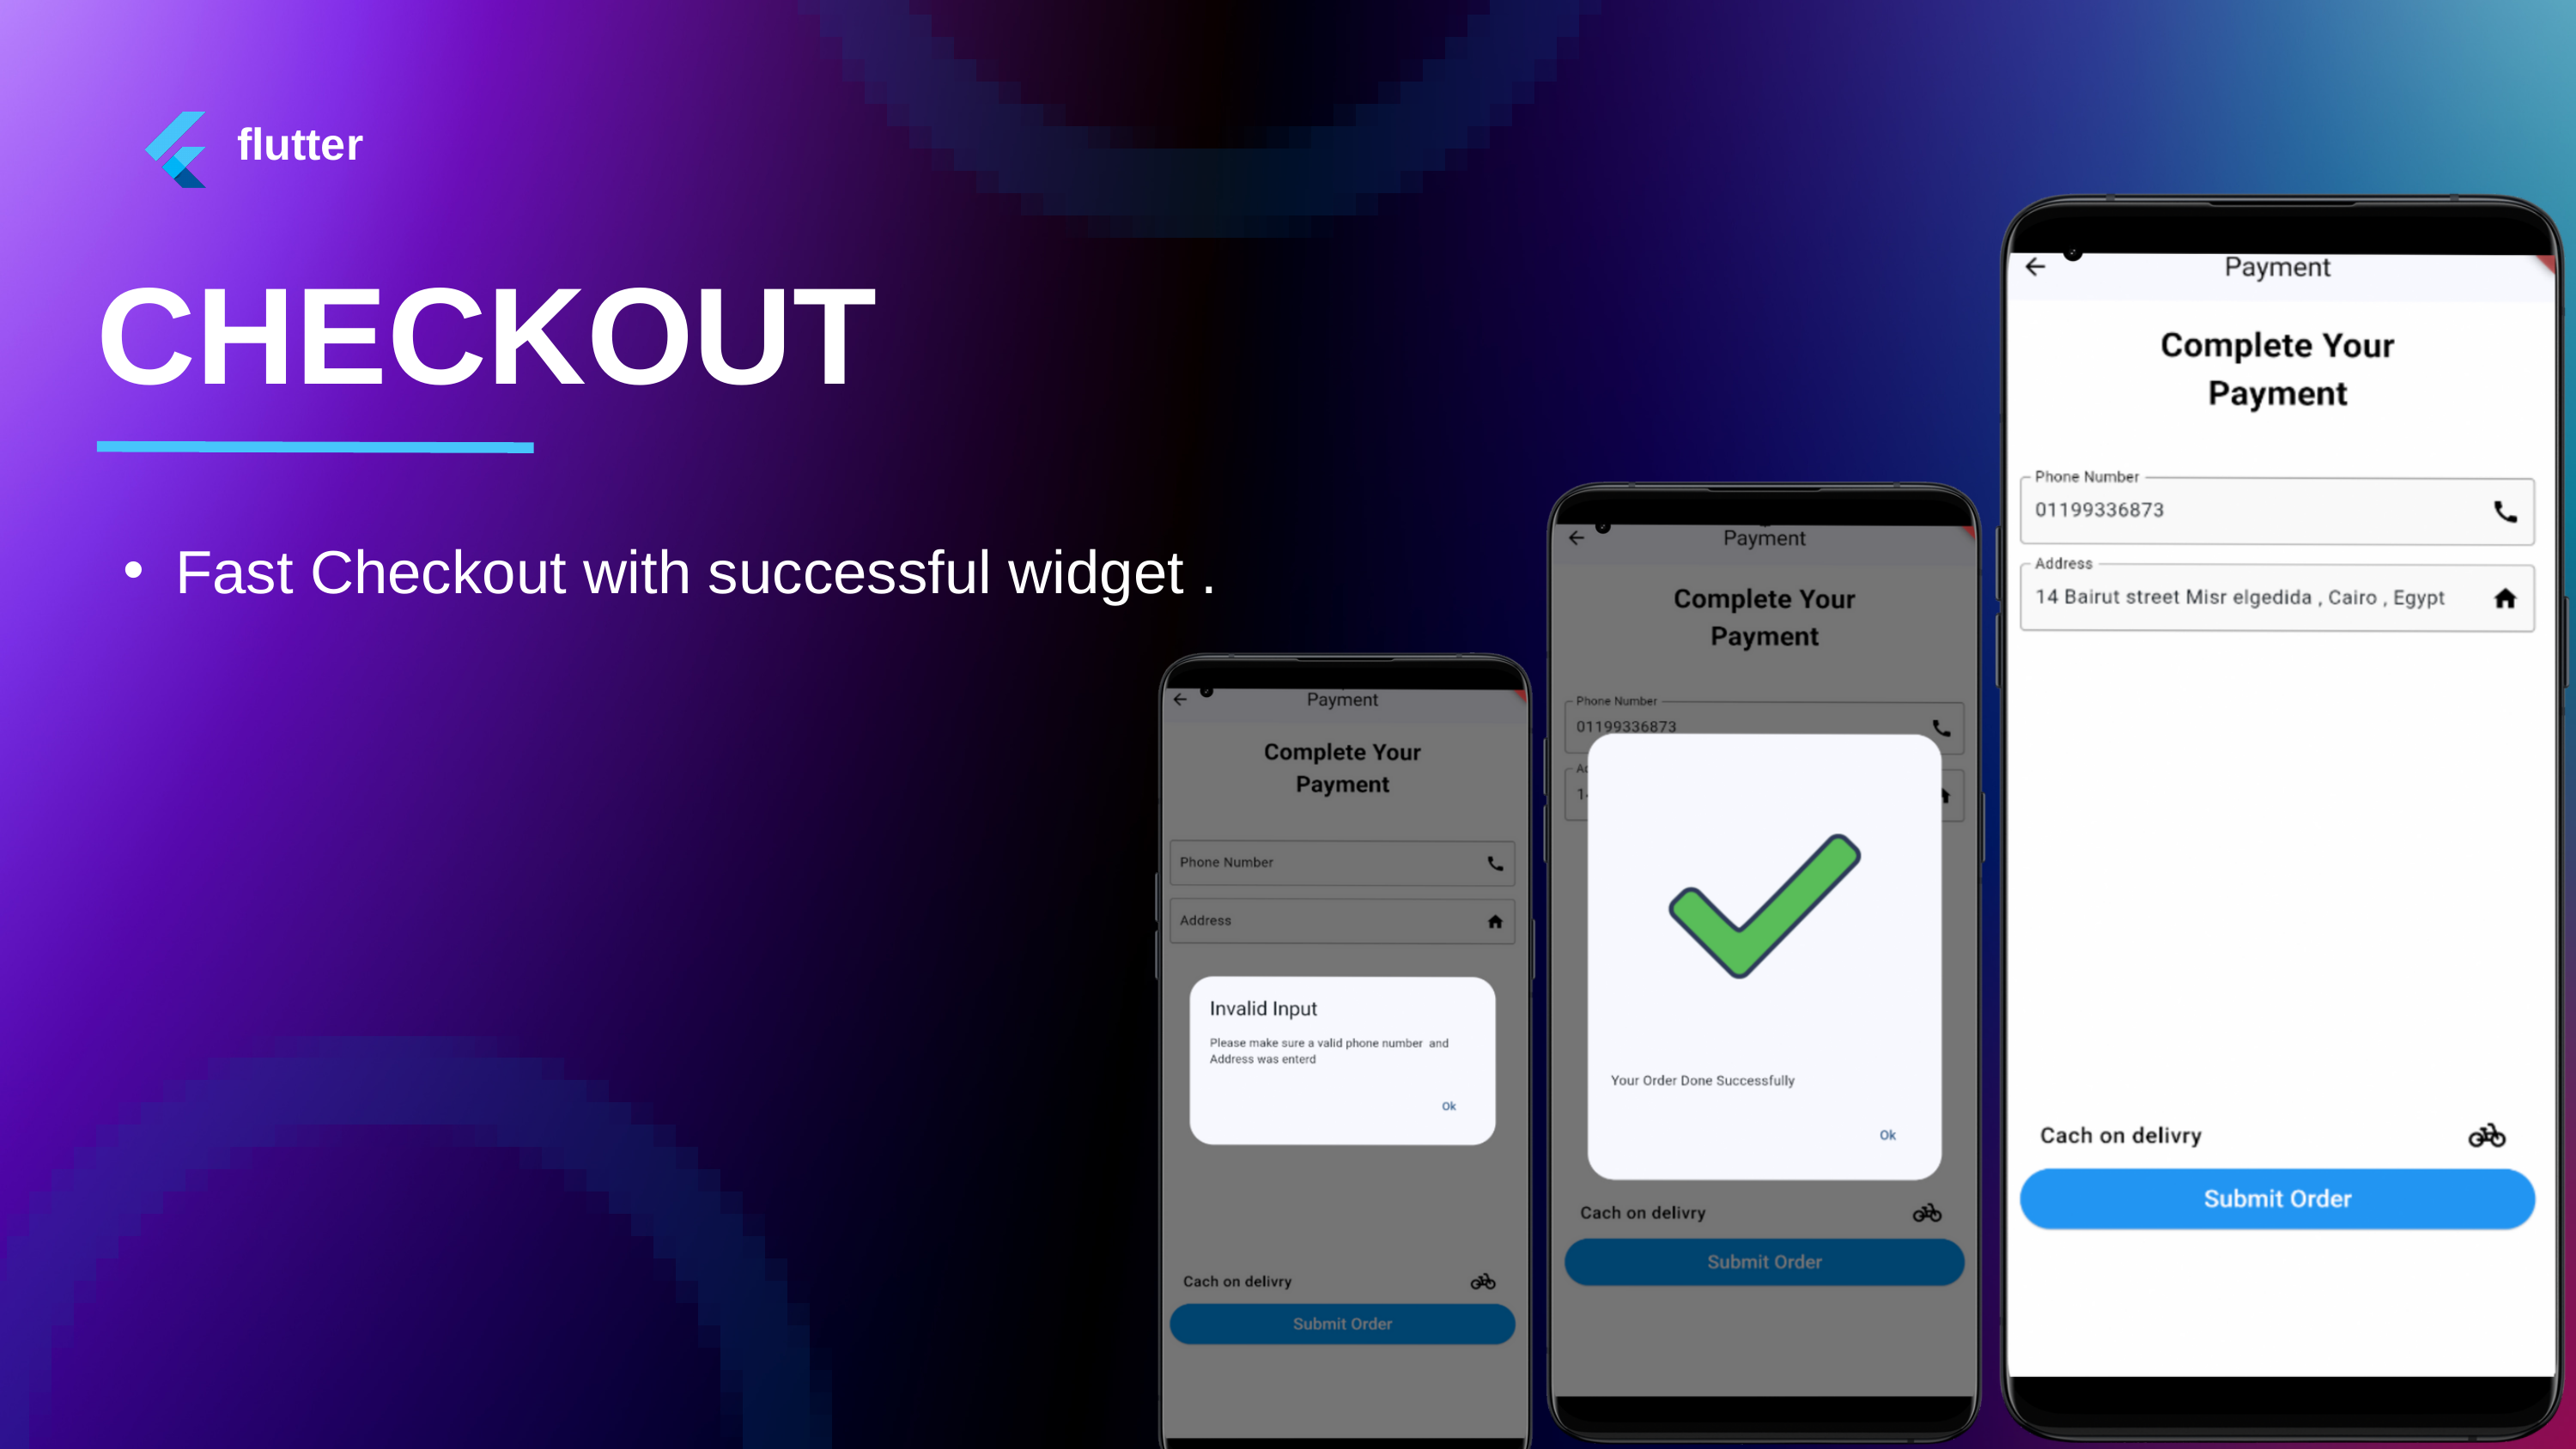

flutter

CHECKOUT

Fast Checkout with successful widget .